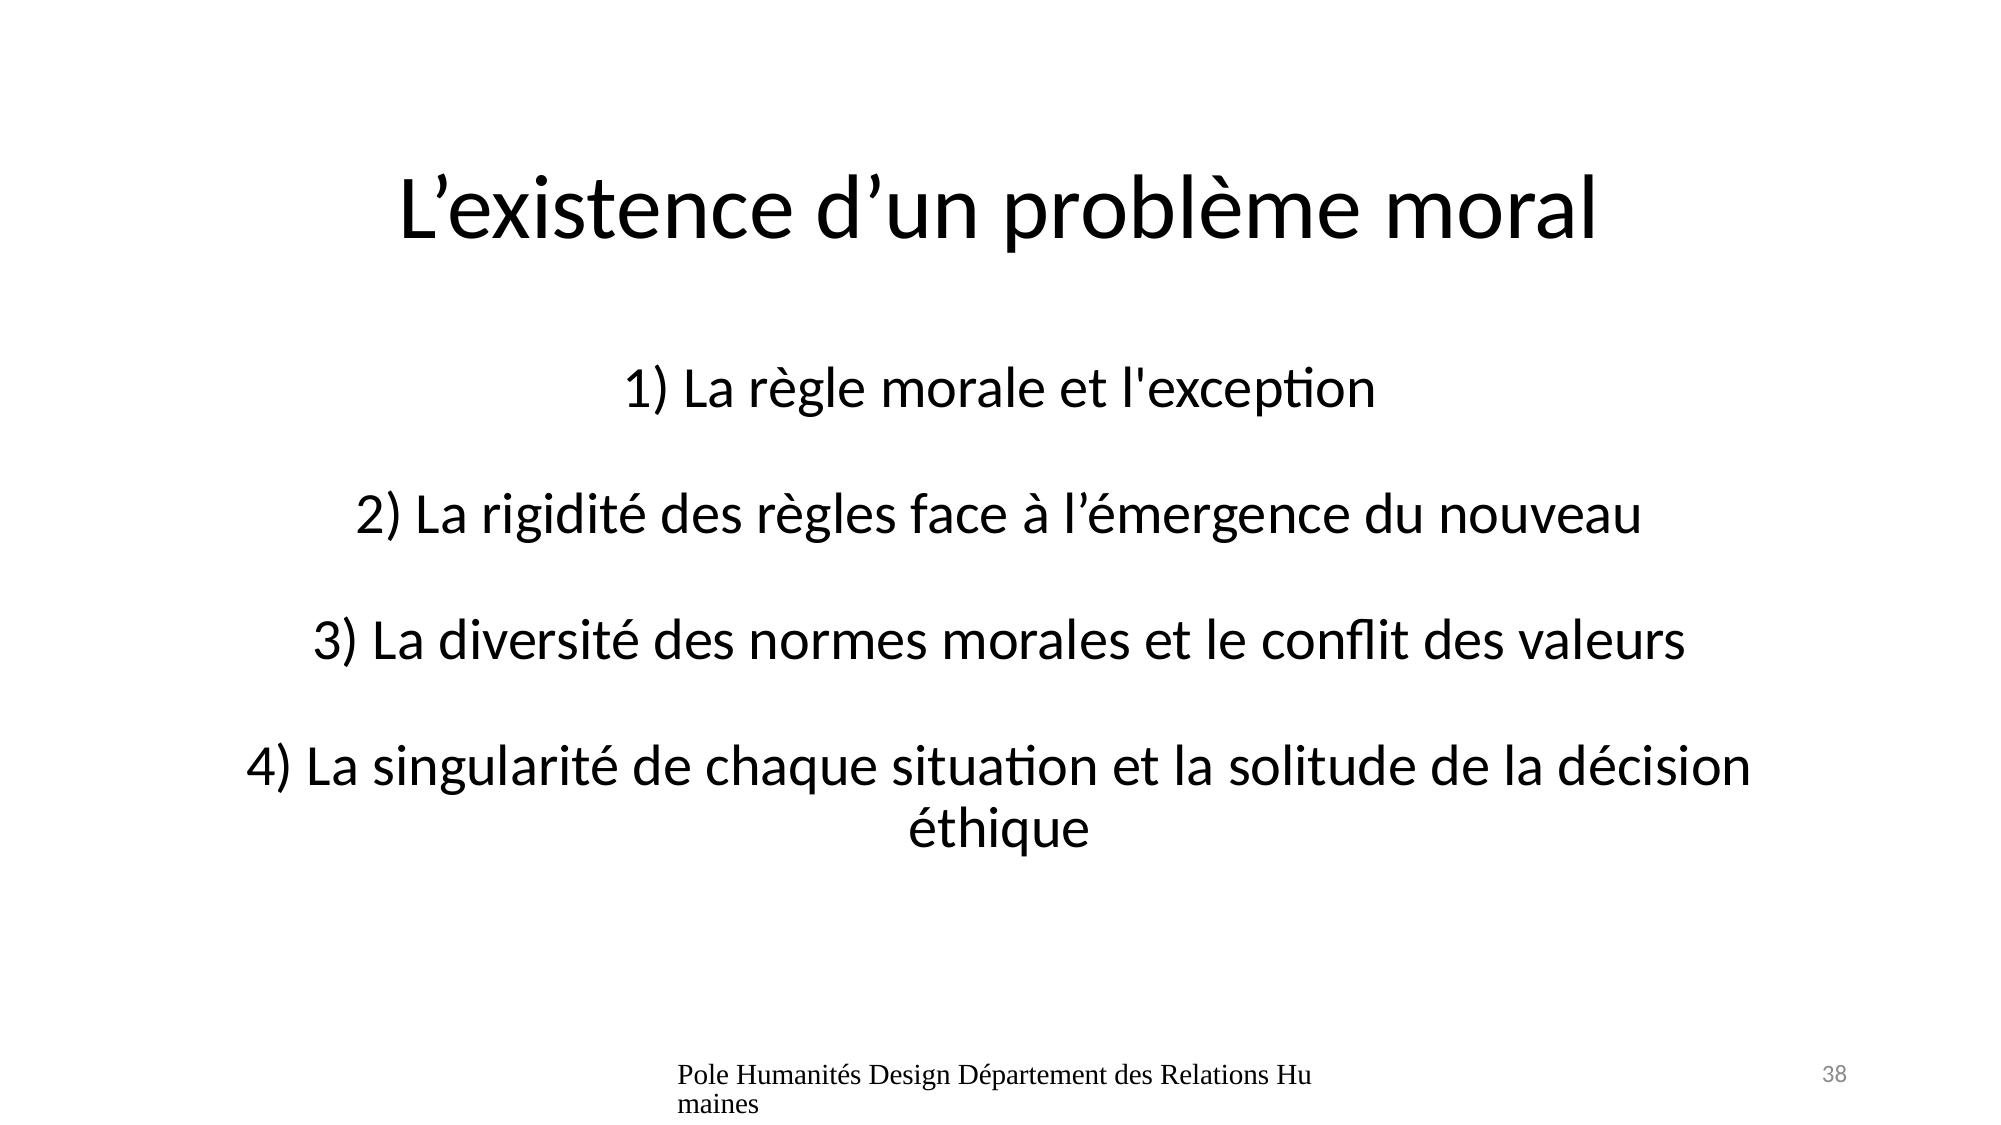

# L’existence d’un problème moral 1) La règle morale et l'exception 2) La rigidité des règles face à l’émergence du nouveau 3) La diversité des normes morales et le conflit des valeurs 4) La singularité de chaque situation et la solitude de la décision éthique
Pole Humanités Design Département des Relations Humaines
38